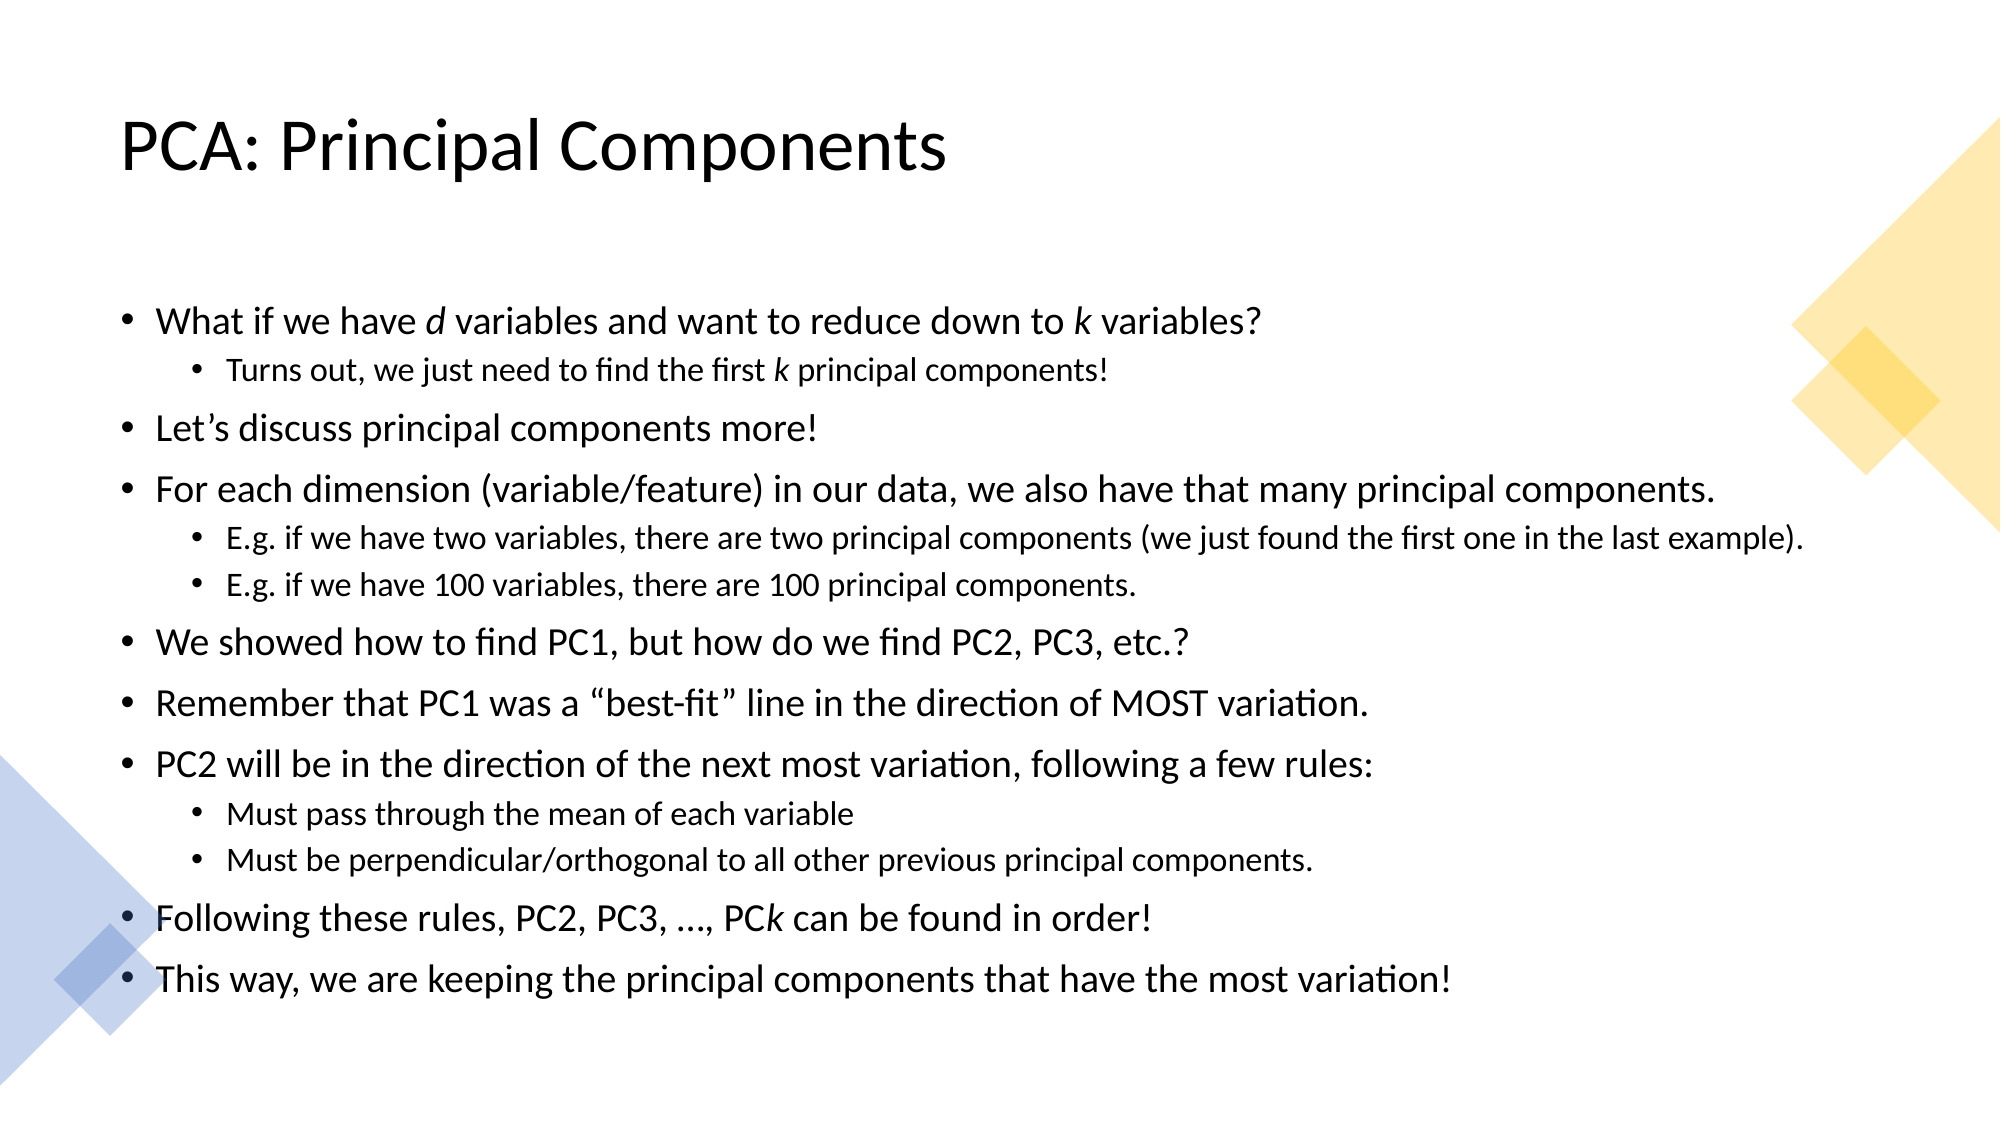

# PCA: Principal Components

What if we have d variables and want to reduce down to k variables?
Turns out, we just need to find the first k principal components!
Let’s discuss principal components more!
For each dimension (variable/feature) in our data, we also have that many principal components.
E.g. if we have two variables, there are two principal components (we just found the first one in the last example).
E.g. if we have 100 variables, there are 100 principal components.
We showed how to find PC1, but how do we find PC2, PC3, etc.?
Remember that PC1 was a “best-fit” line in the direction of MOST variation.
PC2 will be in the direction of the next most variation, following a few rules:
Must pass through the mean of each variable
Must be perpendicular/orthogonal to all other previous principal components.
Following these rules, PC2, PC3, …, PCk can be found in order!
This way, we are keeping the principal components that have the most variation!